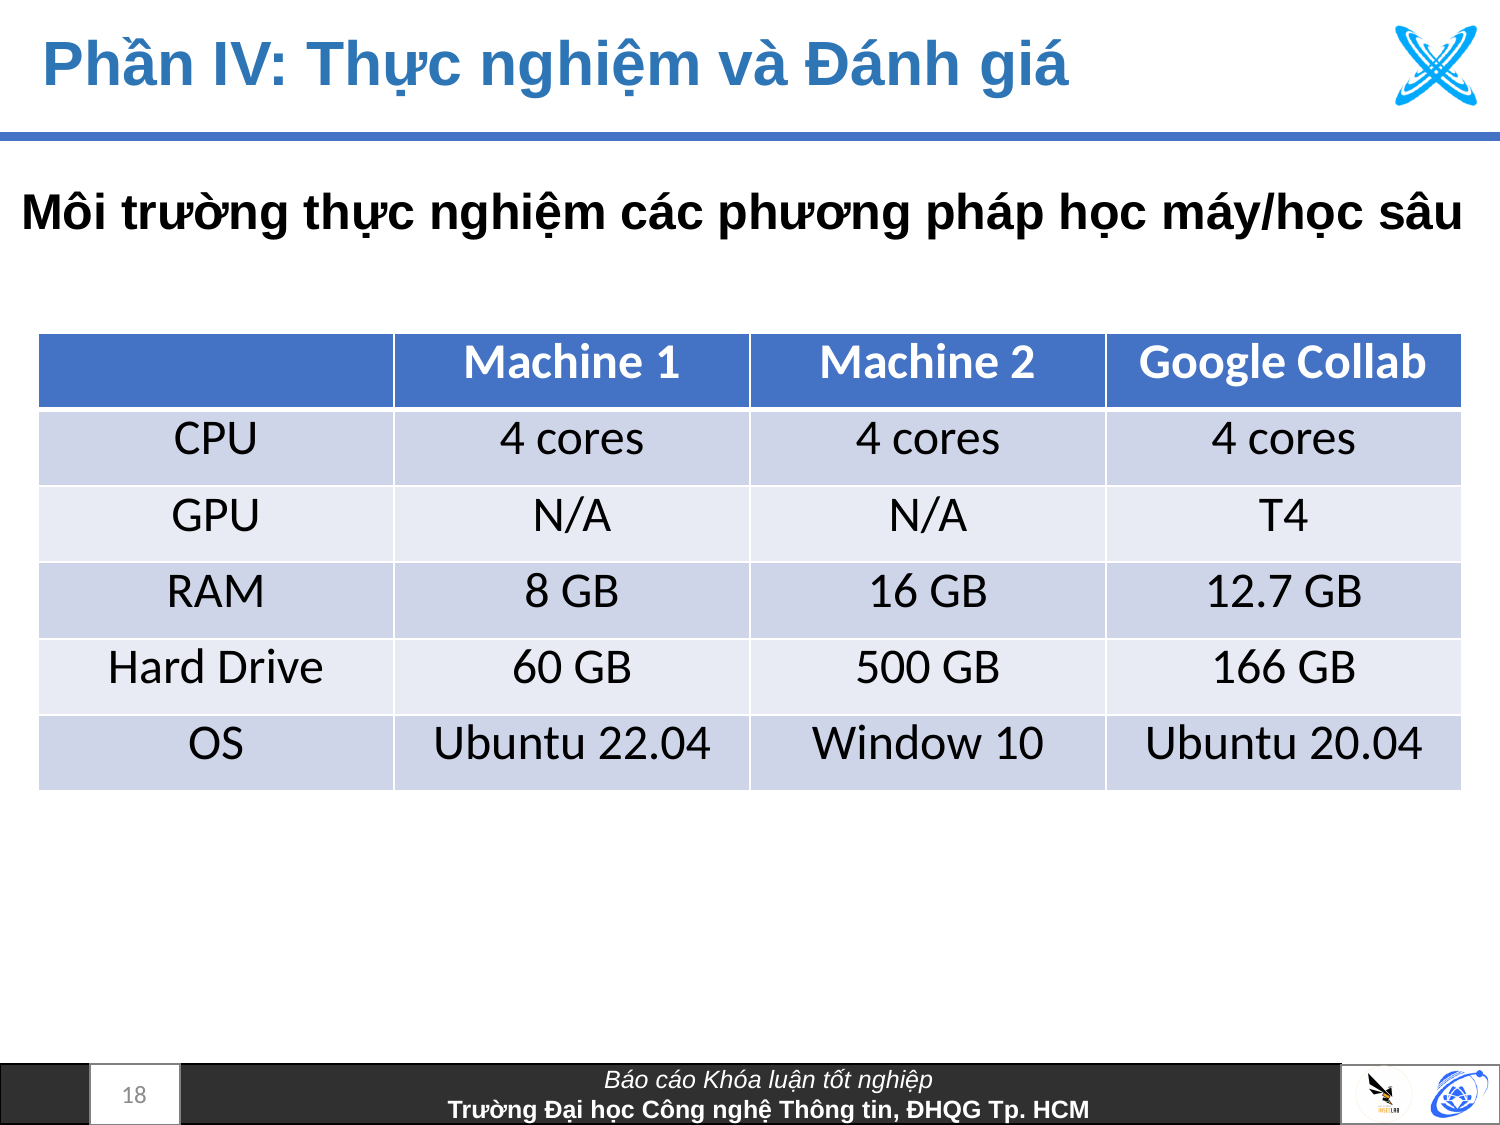

# Phần IV: Thực nghiệm và Đánh giá
Môi trường thực nghiệm các phương pháp học máy/học sâu

|  | Machine 1 | Machine 2 | Google Collab |
| --- | --- | --- | --- |
| CPU | 4 cores | 4 cores | 4 cores |
| GPU | N/A | N/A | T4 |
| RAM | 8 GB | 16 GB | 12.7 GB |
| Hard Drive | 60 GB | 500 GB | 166 GB |
| OS | Ubuntu 22.04 | Window 10 | Ubuntu 20.04 |
18